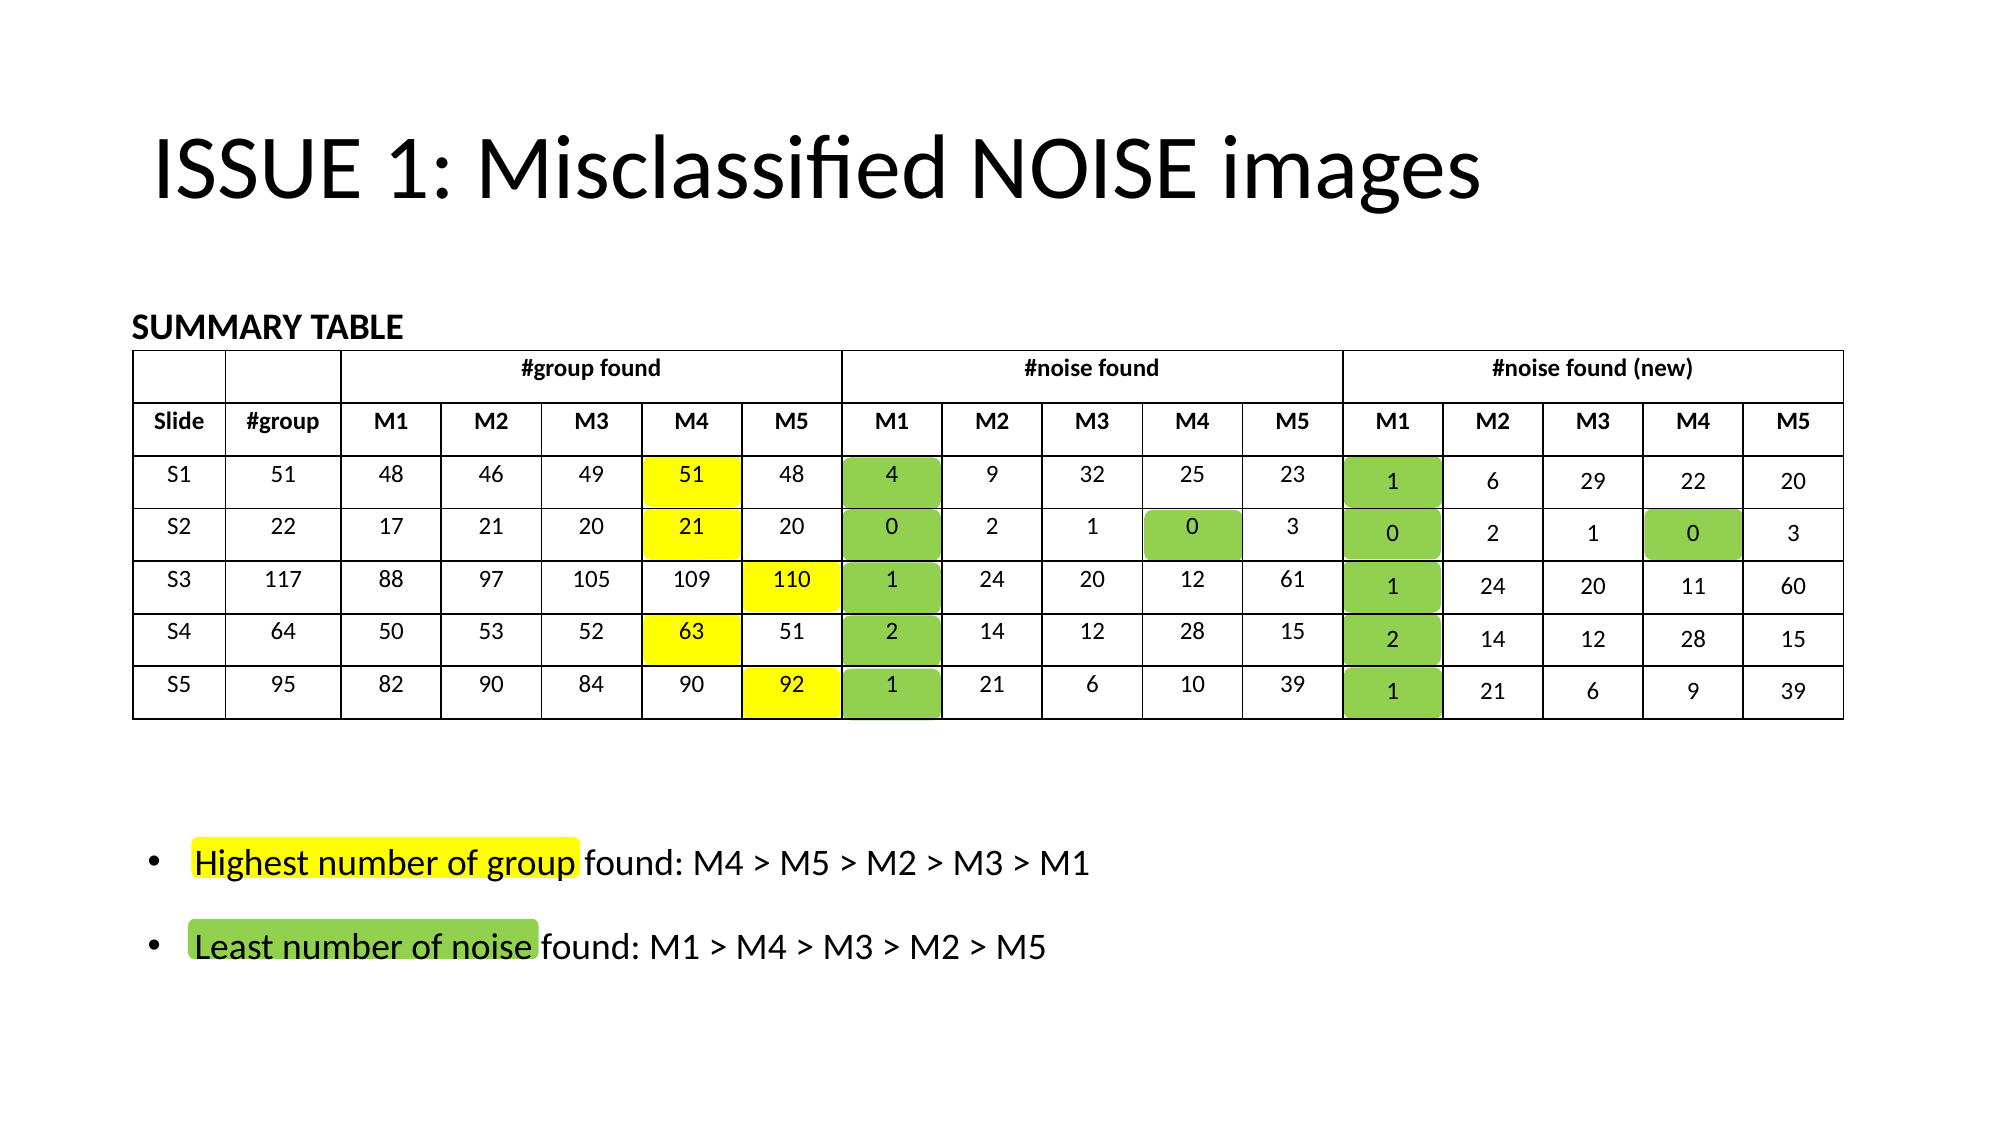

# ISSUE 1: Misclassified NOISE images
SUMMARY TABLE
|  |  | #group found |  |  |  |  | #noise found |  |  |  |  | #noise found (new) |  |  |  |  |
| --- | --- | --- | --- | --- | --- | --- | --- | --- | --- | --- | --- | --- | --- | --- | --- | --- |
| Slide | #group | M1 | M2 | M3 | M4 | M5 | M1 | M2 | M3 | M4 | M5 | M1 | M2 | M3 | M4 | M5 |
| S1 | 51 | 48 | 46 | 49 | 51 | 48 | 4 | 9 | 32 | 25 | 23 | 1 | 6 | 29 | 22 | 20 |
| S2 | 22 | 17 | 21 | 20 | 21 | 20 | 0 | 2 | 1 | 0 | 3 | 0 | 2 | 1 | 0 | 3 |
| S3 | 117 | 88 | 97 | 105 | 109 | 110 | 1 | 24 | 20 | 12 | 61 | 1 | 24 | 20 | 11 | 60 |
| S4 | 64 | 50 | 53 | 52 | 63 | 51 | 2 | 14 | 12 | 28 | 15 | 2 | 14 | 12 | 28 | 15 |
| S5 | 95 | 82 | 90 | 84 | 90 | 92 | 1 | 21 | 6 | 10 | 39 | 1 | 21 | 6 | 9 | 39 |

Highest number of group found: M4 > M5 > M2 > M3 > M1

Least number of noise found: M1 > M4 > M3 > M2 > M5